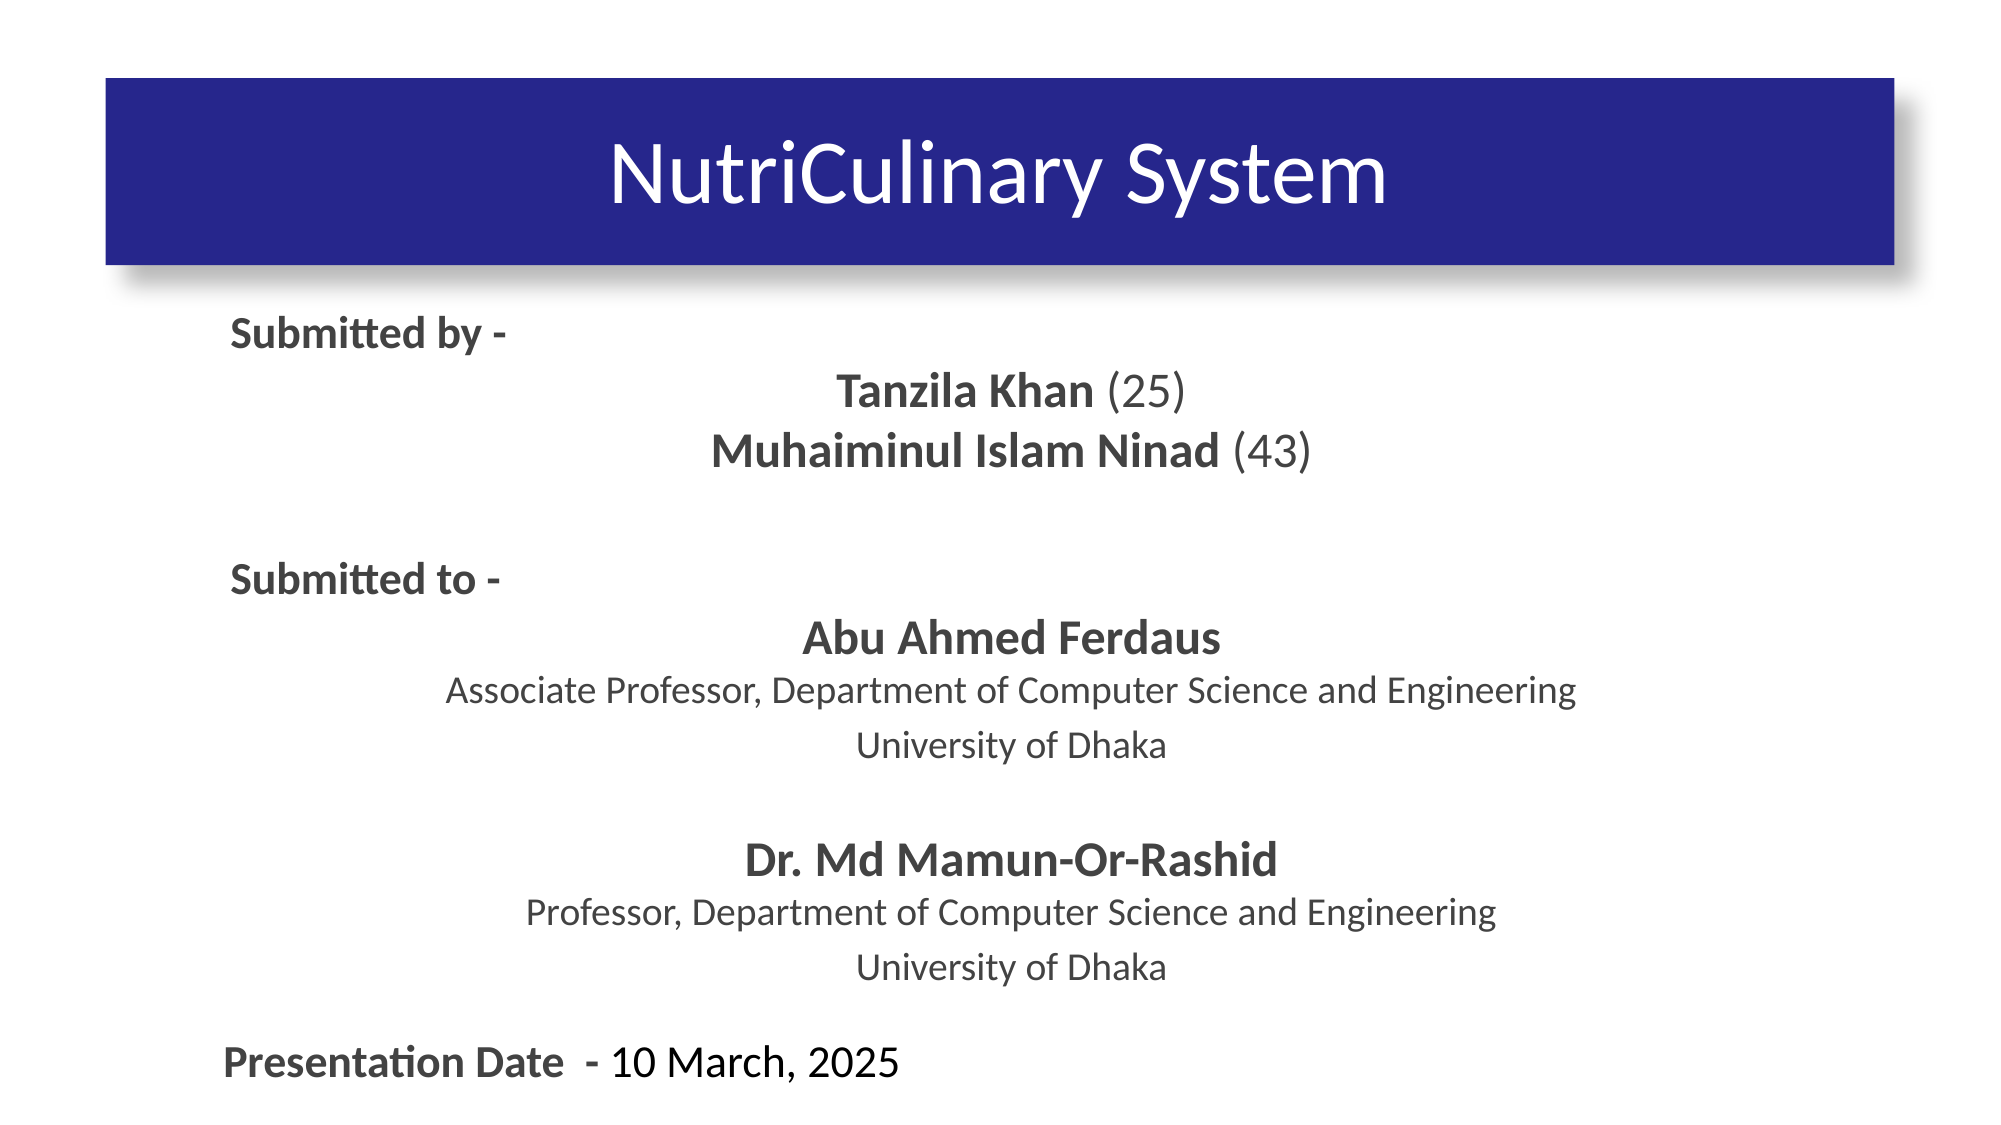

#
NutriCulinary System
Submitted by -
Tanzila Khan (25)
Muhaiminul Islam Ninad (43)

Submitted to -
Abu Ahmed Ferdaus
Associate Professor, Department of Computer Science and Engineering
University of Dhaka
Dr. Md Mamun-Or-Rashid
Professor, Department of Computer Science and Engineering
University of Dhaka
 Presentation Date  - 10 March, 2025